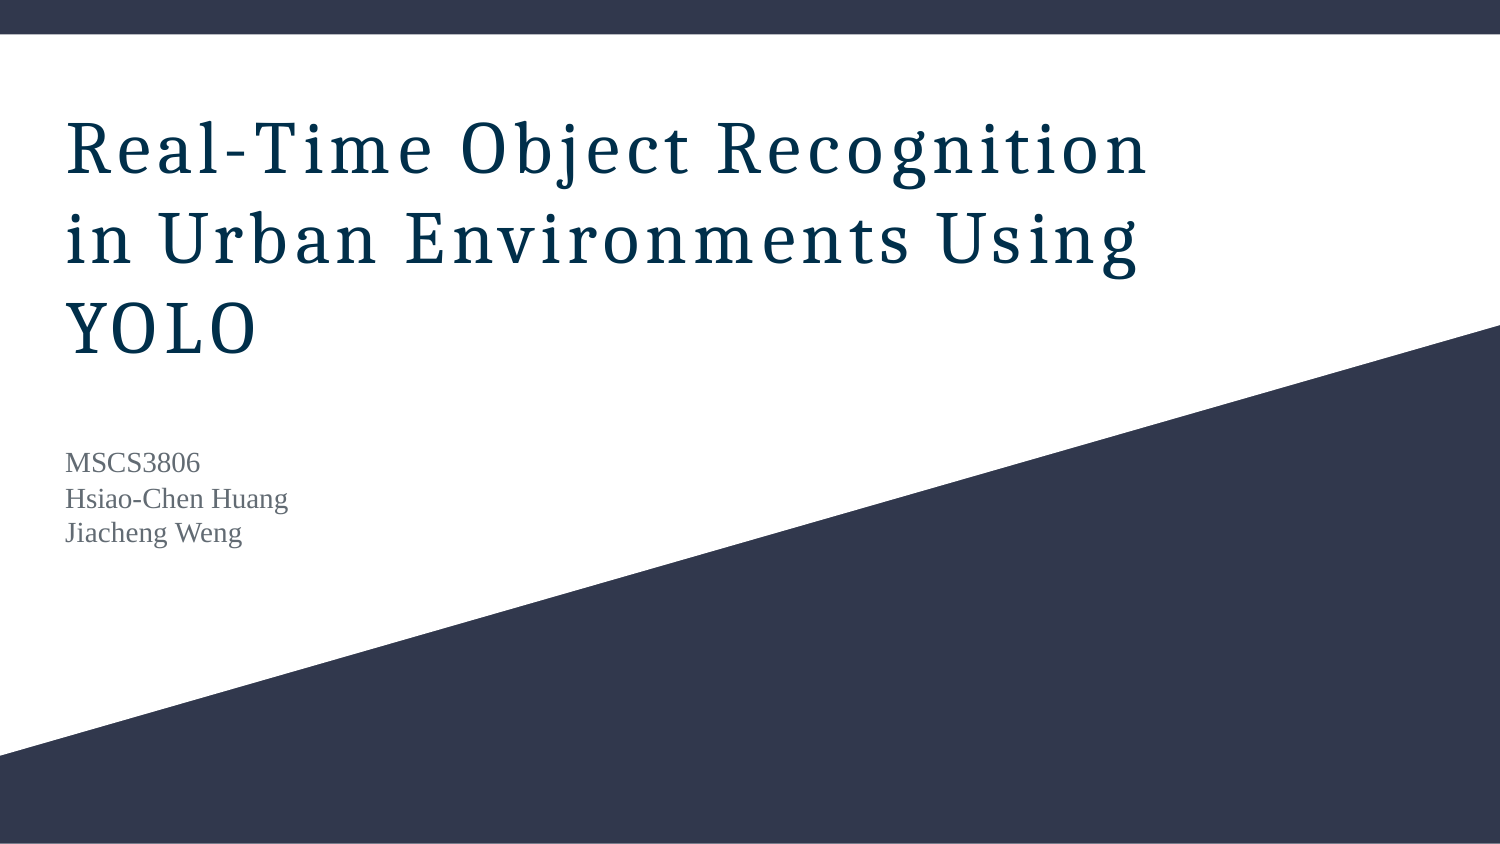

# Real-Time Object Recognition in Urban Environments Using YOLO

MSCS3806
Hsiao-Chen Huang Jiacheng Weng